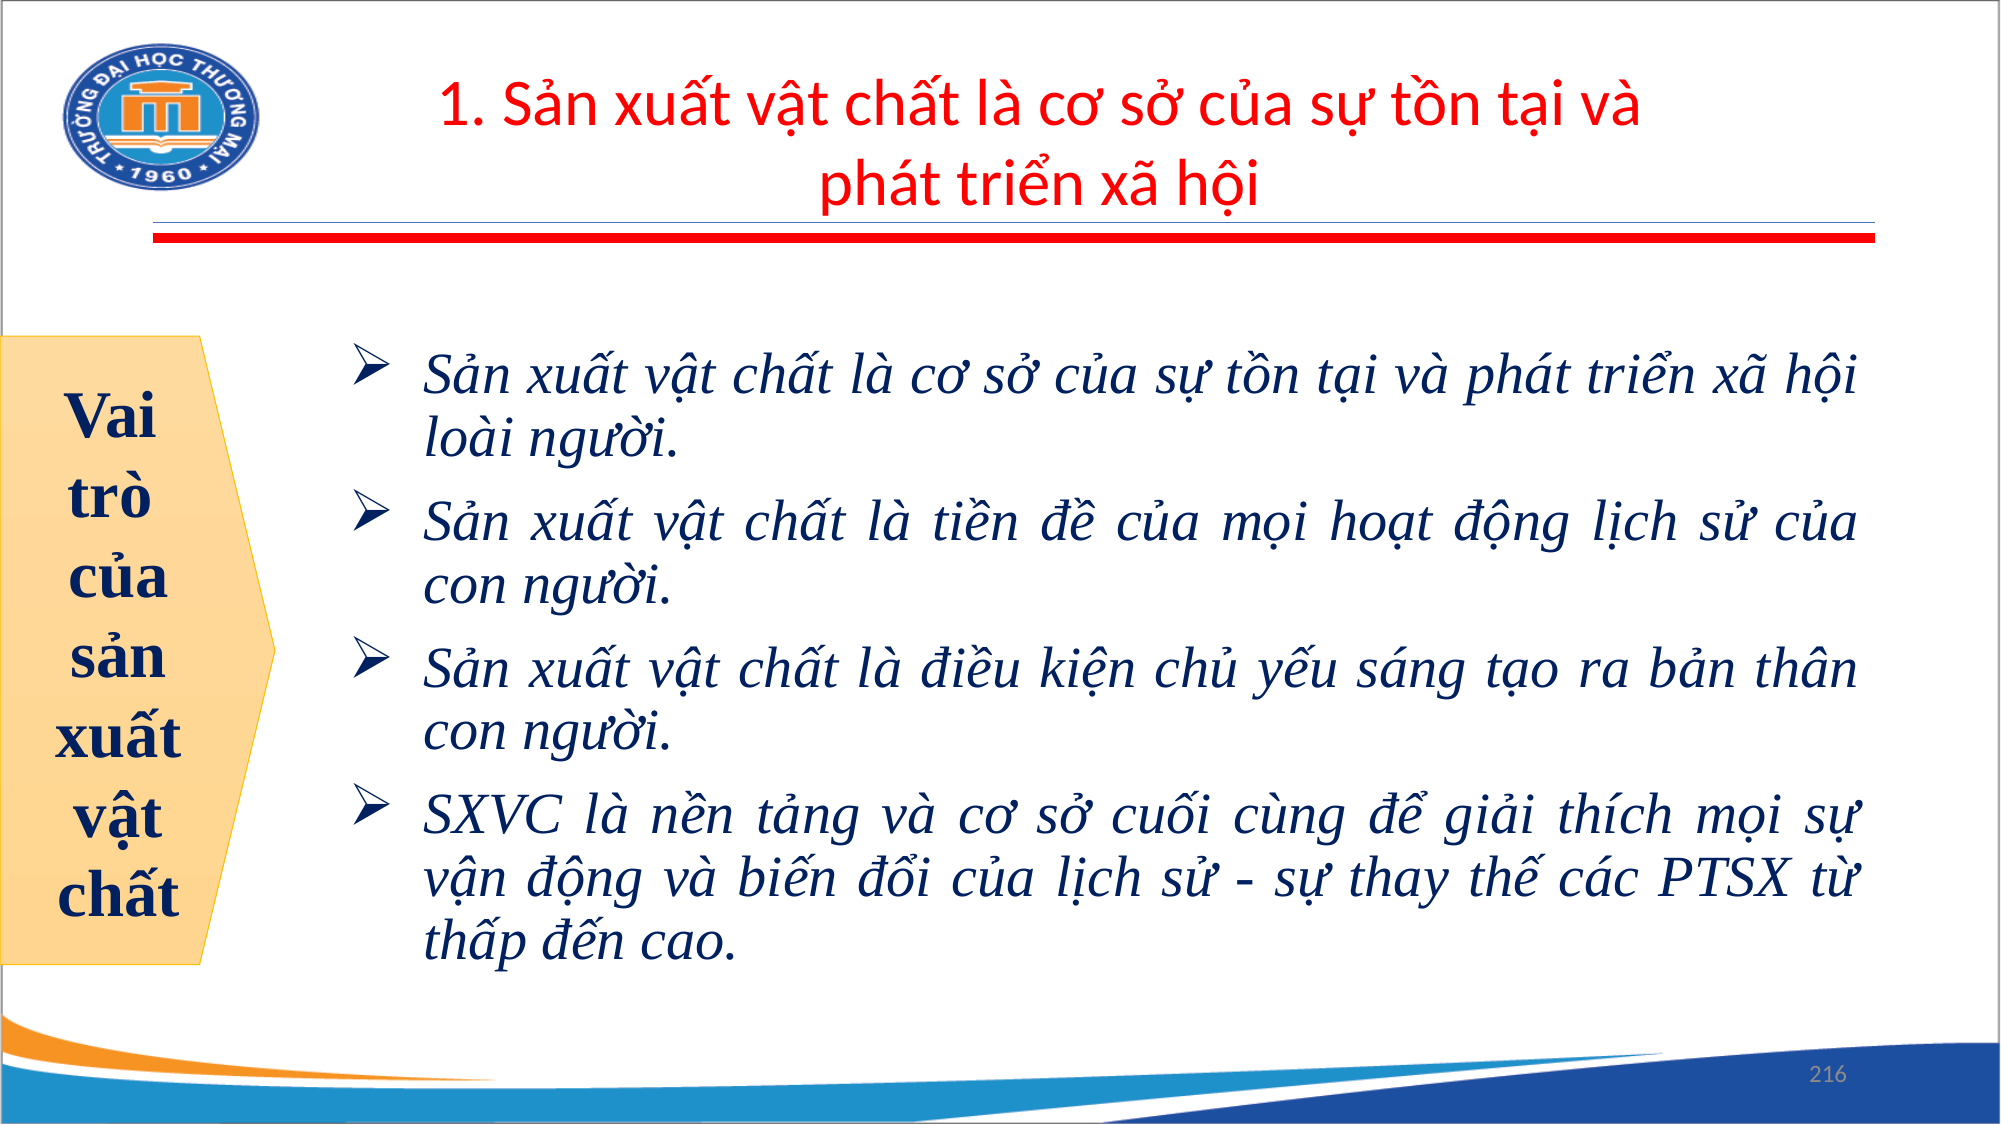

1. Sản xuất vật chất là cơ sở của sự tồn tại và phát triển xã hội
Vai
trò
của sản xuất vật chất
Sản xuất vật chất là cơ sở của sự tồn tại và phát triển xã hội loài người.
Sản xuất vật chất là tiền đề của mọi hoạt động lịch sử của con người.
Sản xuất vật chất là điều kiện chủ yếu sáng tạo ra bản thân con người.
SXVC là nền tảng và cơ sở cuối cùng để giải thích mọi sự vận động và biến đổi của lịch sử - sự thay thế các PTSX từ thấp đến cao.
216